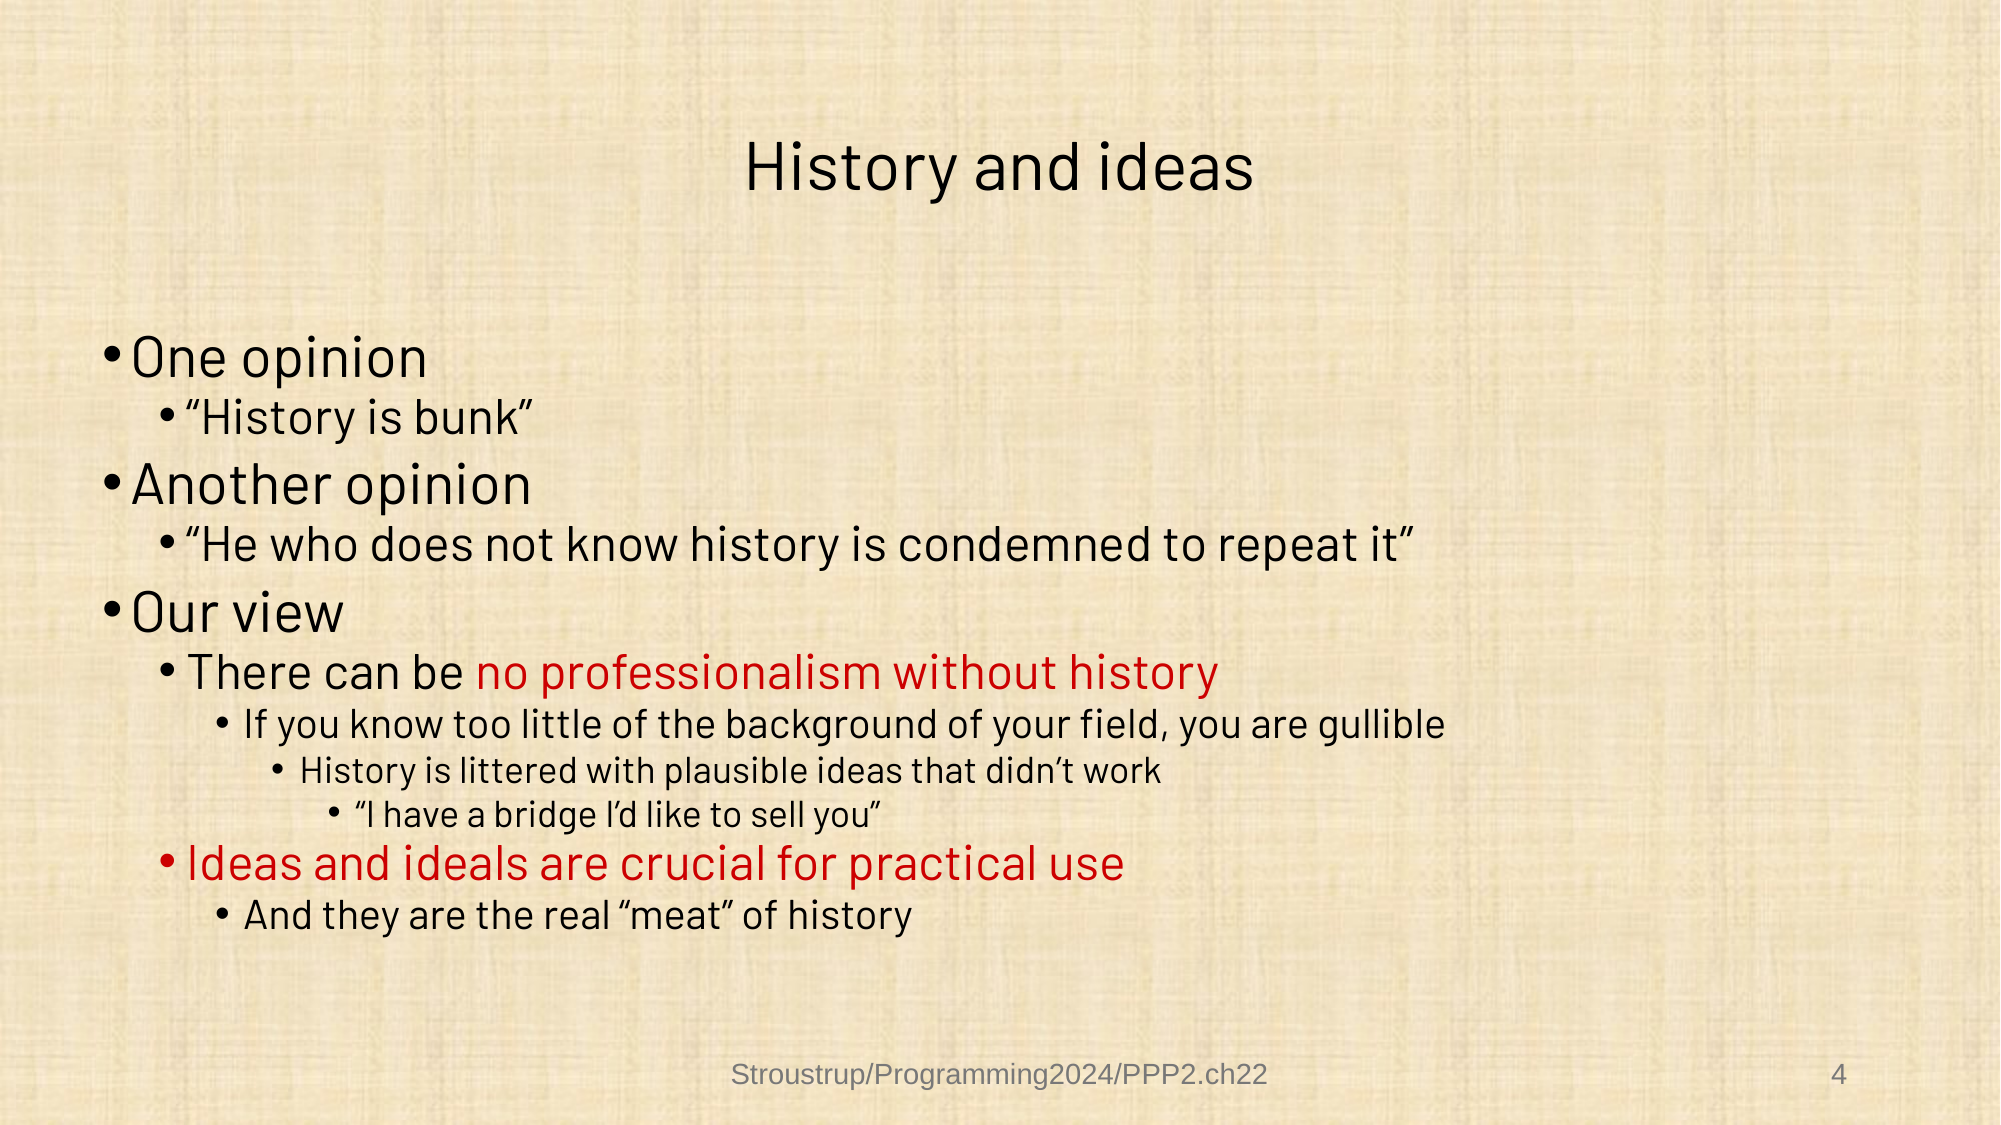

# History and ideas
One opinion
“History is bunk”
Another opinion
“He who does not know history is condemned to repeat it”
Our view
There can be no professionalism without history
If you know too little of the background of your field, you are gullible
History is littered with plausible ideas that didn’t work
“I have a bridge I’d like to sell you”
Ideas and ideals are crucial for practical use
And they are the real “meat” of history

Stroustrup/Programming2024/PPP2.ch22
4